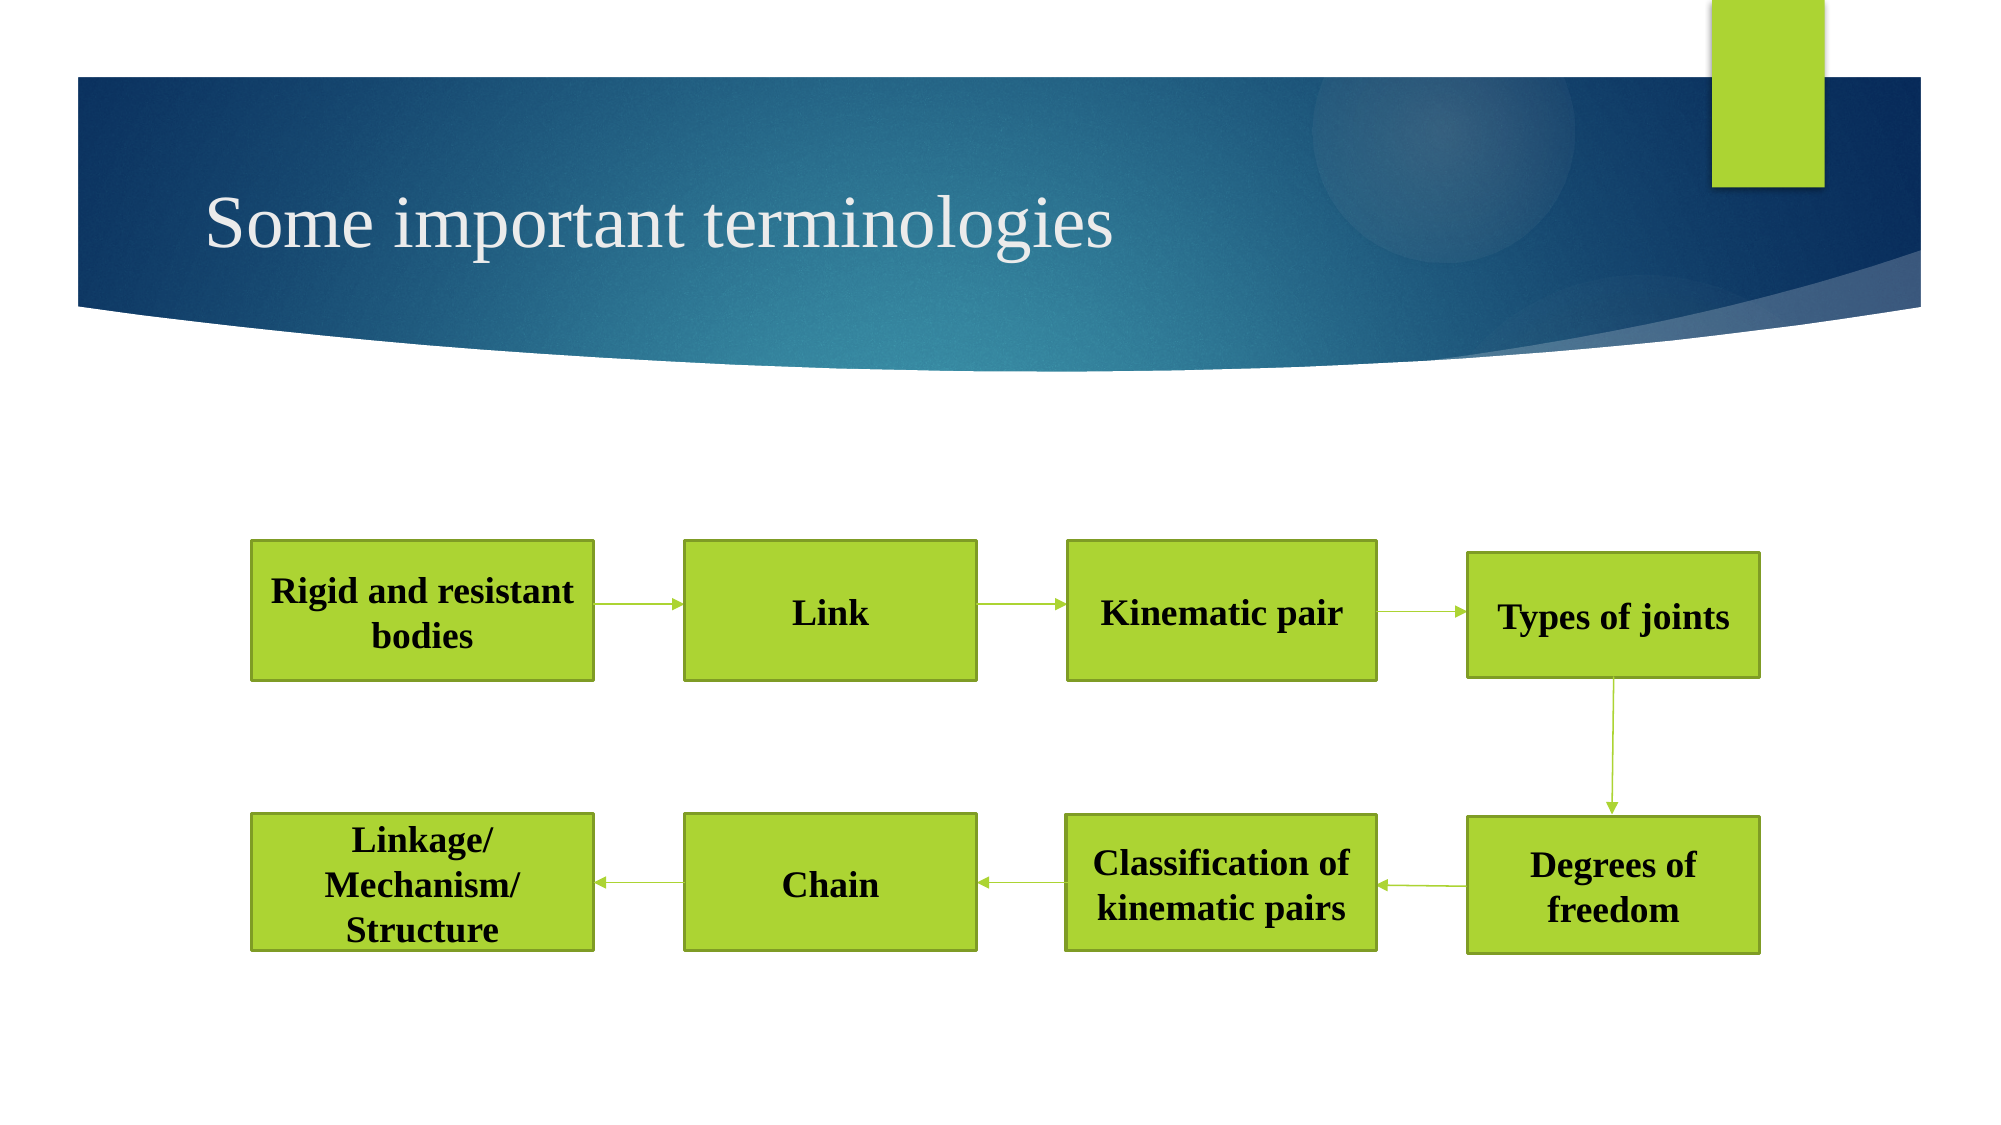

# Some important terminologies
Kinematic pair
Link
Rigid and resistant bodies
Types of joints
Linkage/Mechanism/Structure
Chain
Classification of kinematic pairs
Degrees of freedom